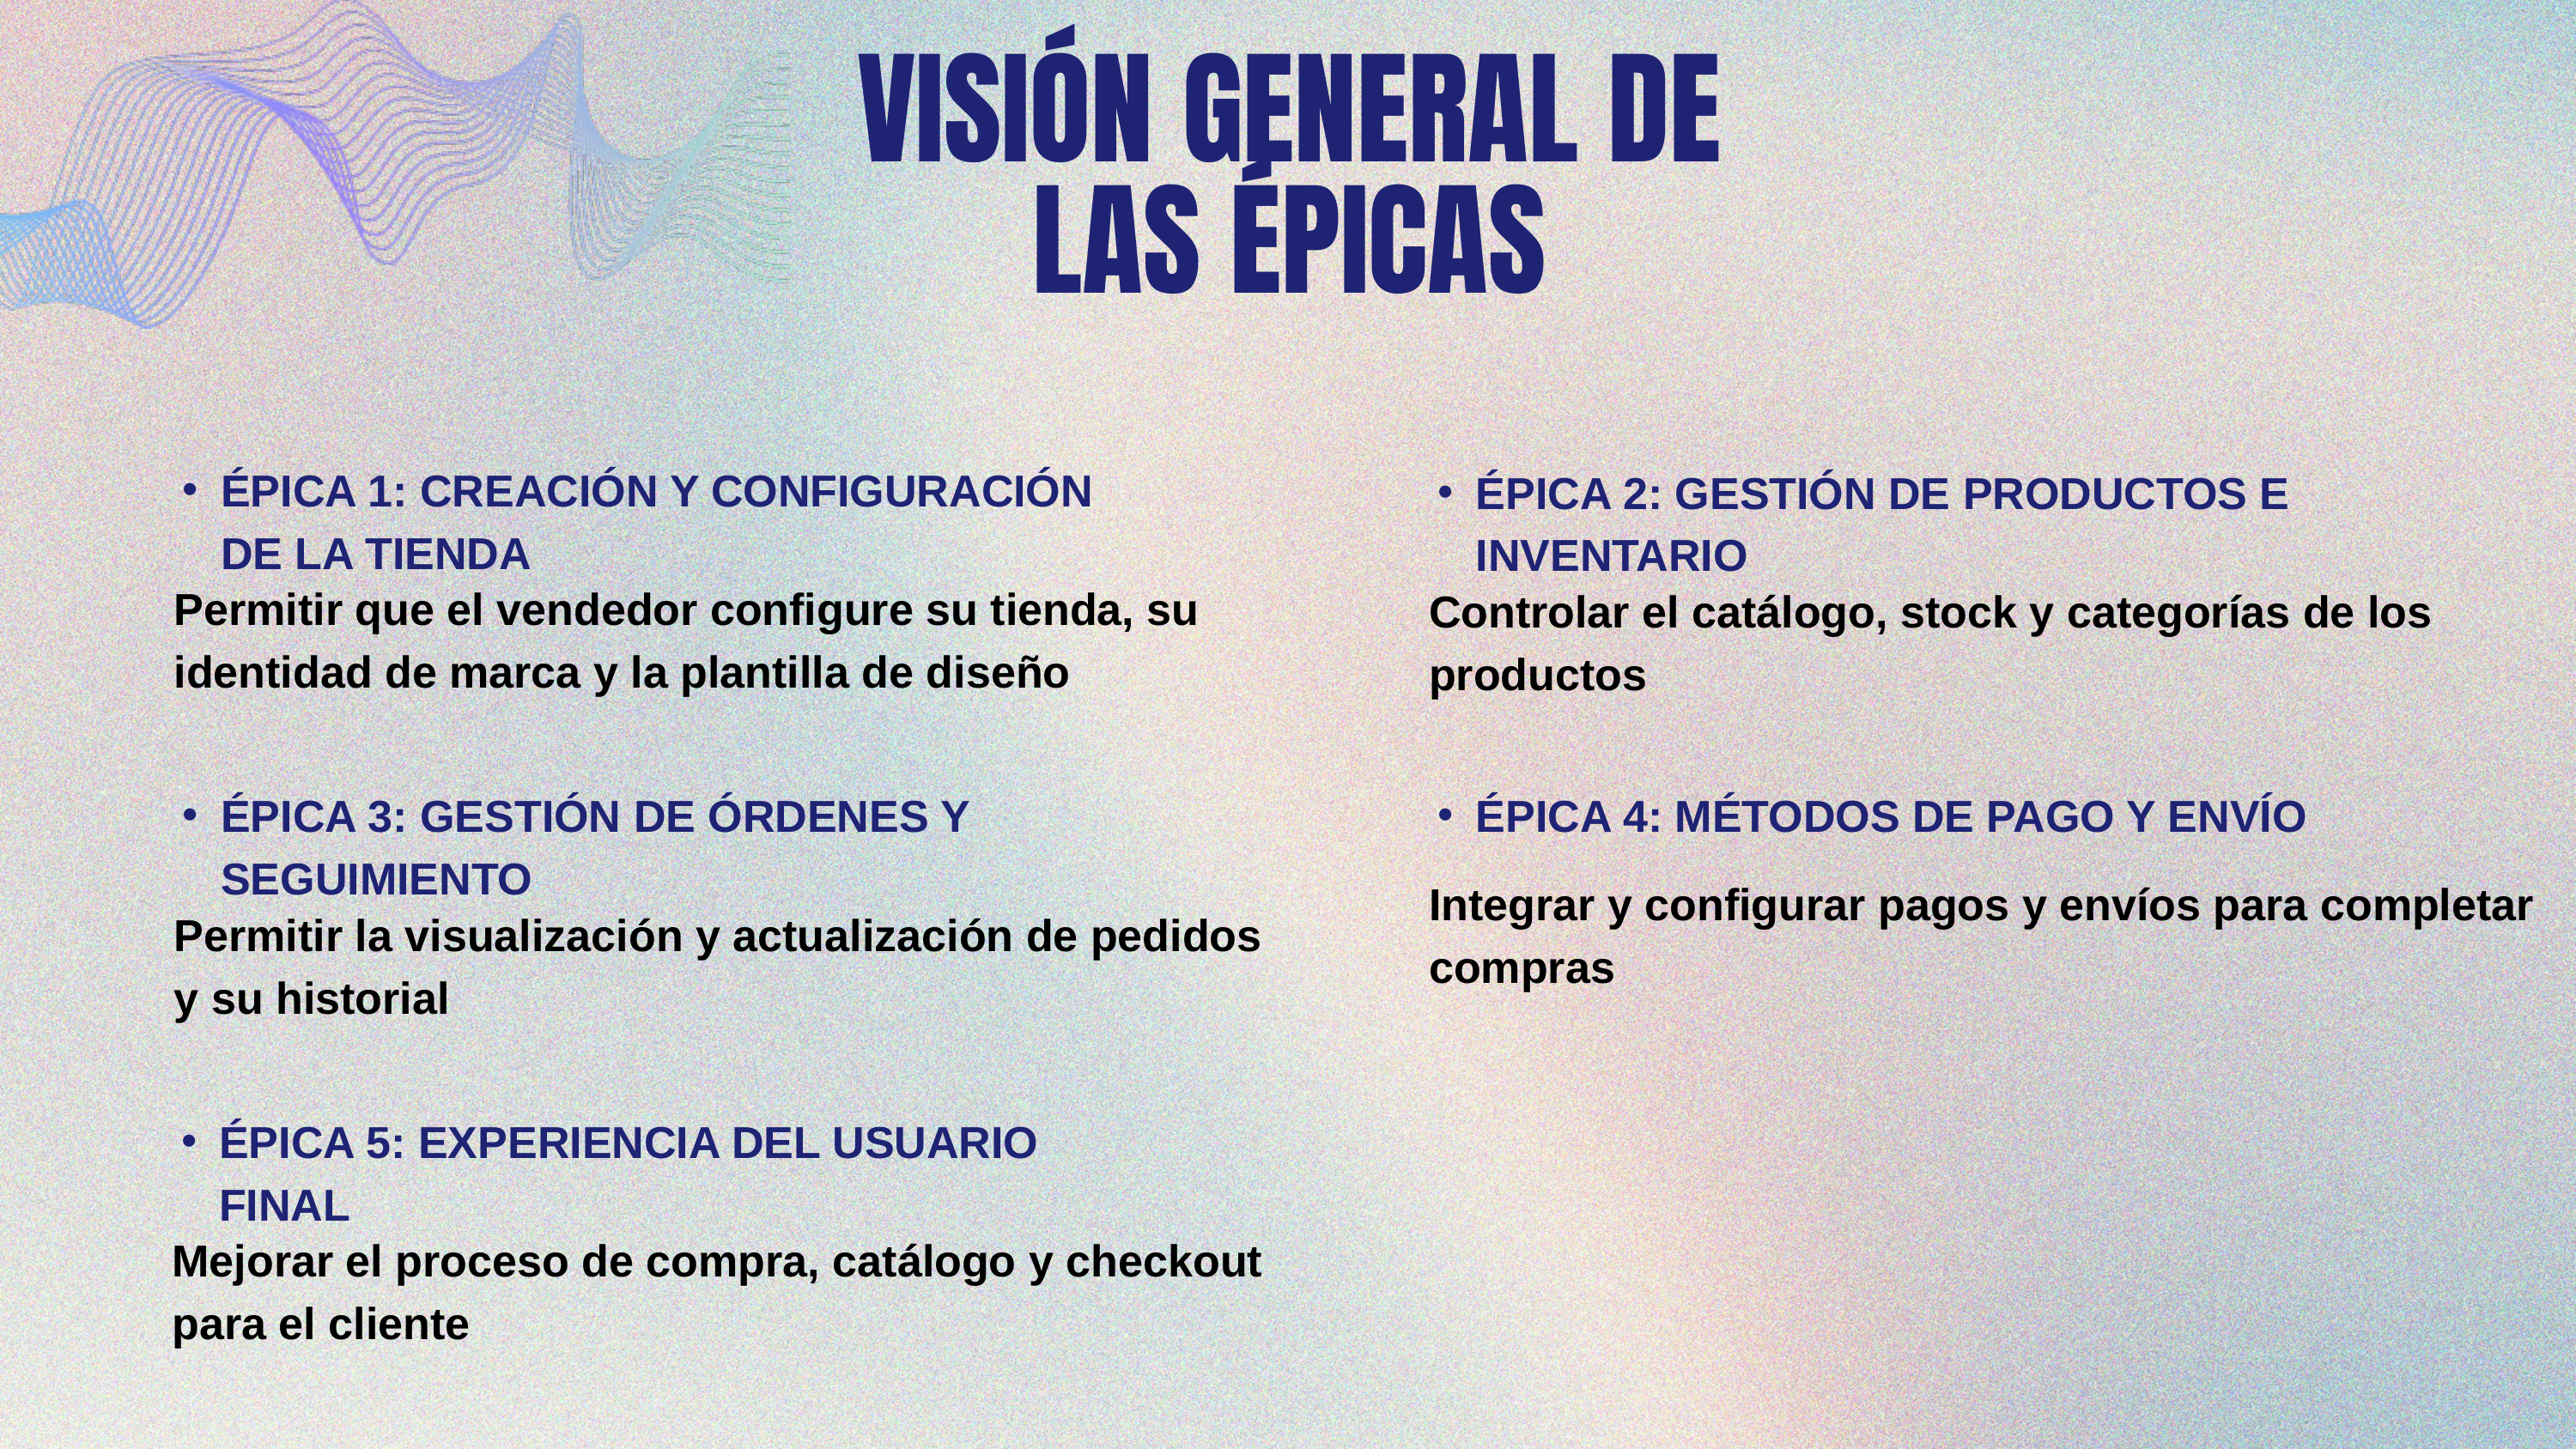

VISIÓN GENERAL DE LAS ÉPICAS
ÉPICA 1: CREACIÓN Y CONFIGURACIÓN DE LA TIENDA

ÉPICA 2: GESTIÓN DE PRODUCTOS E INVENTARIO

Permitir que el vendedor configure su tienda, su identidad de marca y la plantilla de diseño
Controlar el catálogo, stock y categorías de los productos
ÉPICA 3: GESTIÓN DE ÓRDENES Y SEGUIMIENTO

ÉPICA 4: MÉTODOS DE PAGO Y ENVÍO

Integrar y configurar pagos y envíos para completar compras
Permitir la visualización y actualización de pedidos y su historial
ÉPICA 5: EXPERIENCIA DEL USUARIO FINAL

Mejorar el proceso de compra, catálogo y checkout para el cliente